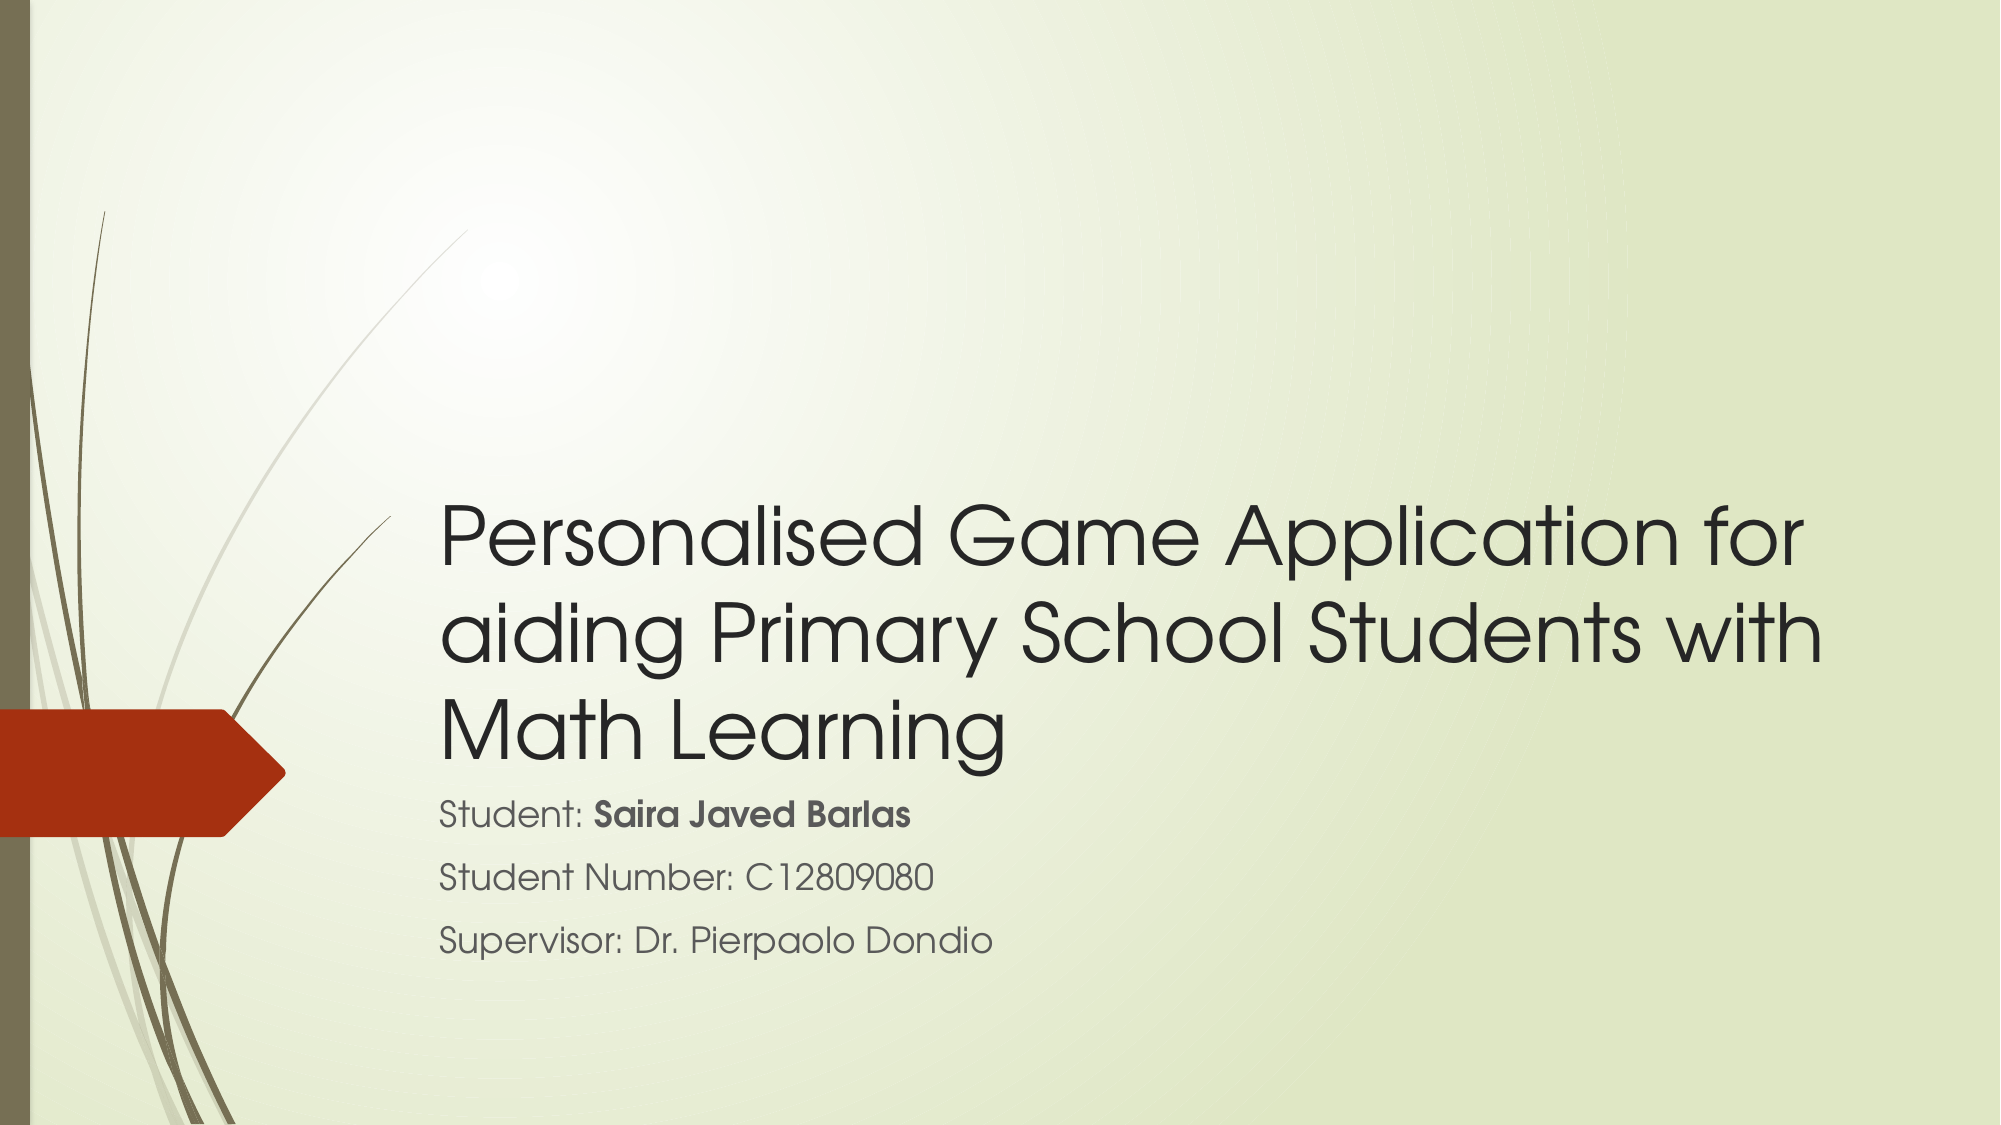

# Personalised Game Application for aiding Primary School Students with Math Learning
Student: Saira Javed Barlas
Student Number: C12809080
Supervisor: Dr. Pierpaolo Dondio